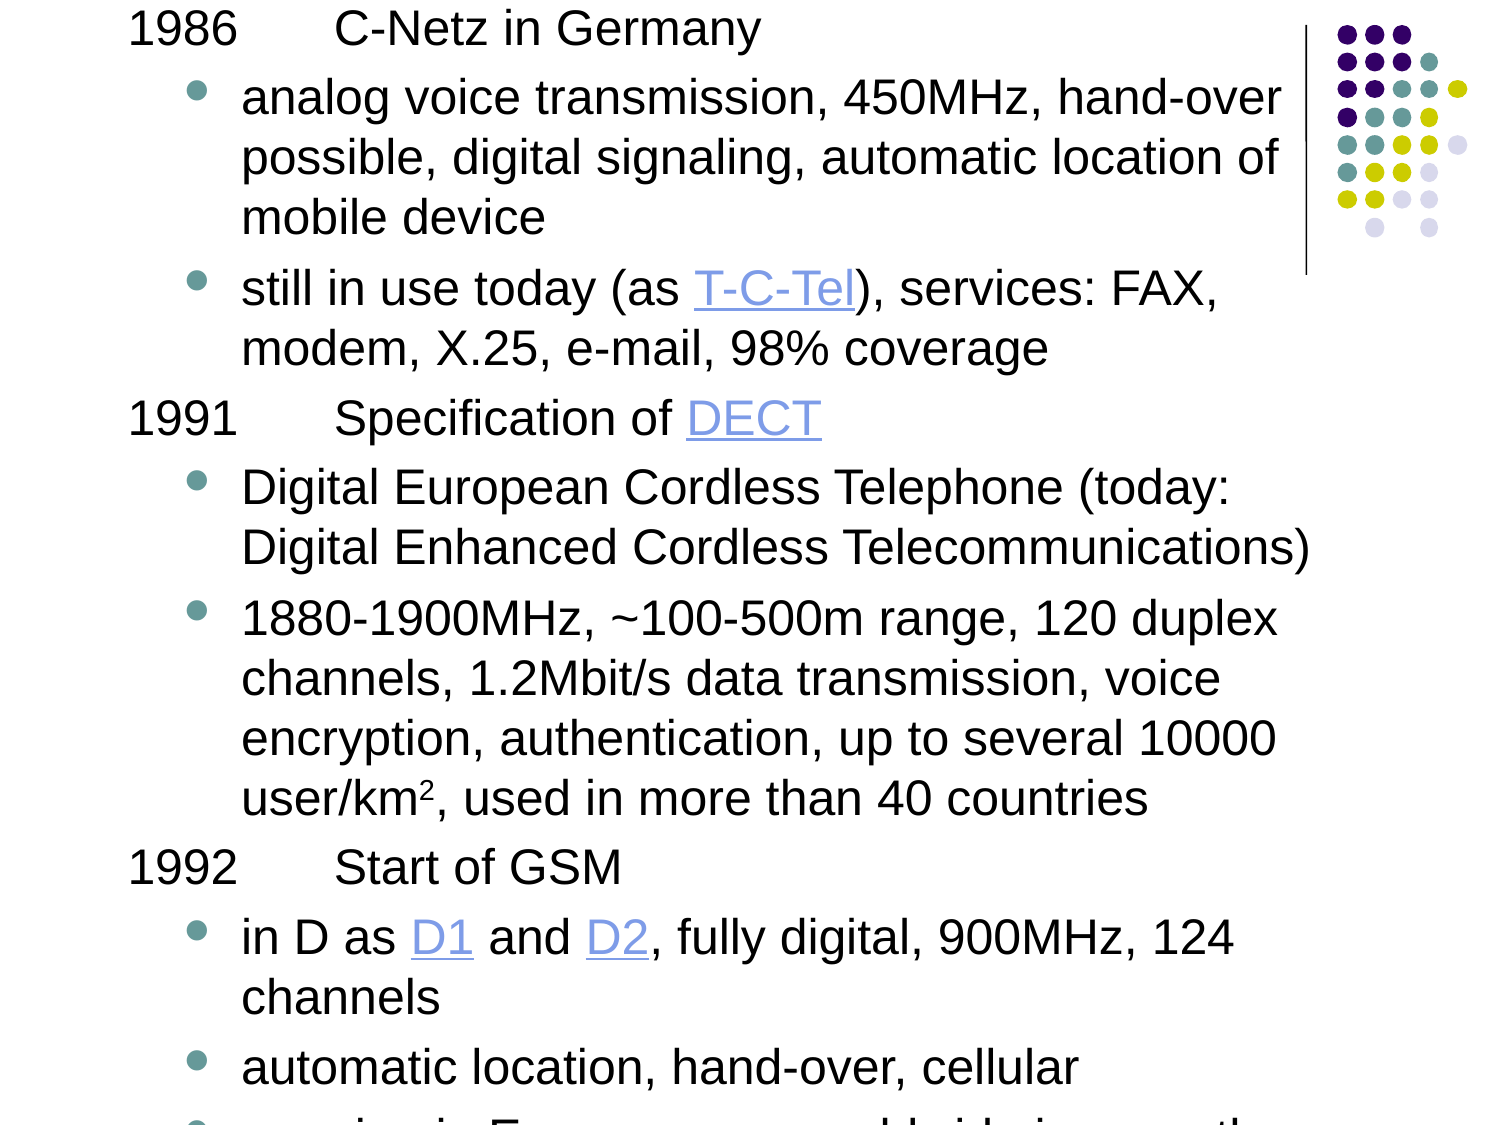

1986	C-Netz in Germany
analog voice transmission, 450MHz, hand-over possible, digital signaling, automatic location of mobile device
still in use today (as T-C-Tel), services: FAX, modem, X.25, e-mail, 98% coverage
1991	Specification of DECT
Digital European Cordless Telephone (today: Digital Enhanced Cordless Telecommunications)
1880-1900MHz, ~100-500m range, 120 duplex channels, 1.2Mbit/s data transmission, voice encryption, authentication, up to several 10000 user/km2, used in more than 40 countries
1992	Start of GSM
in D as D1 and D2, fully digital, 900MHz, 124 channels
automatic location, hand-over, cellular
roaming in Europe - now worldwide in more than 100 countries
services: data with 9.6kbit/s, FAX, voice, ...